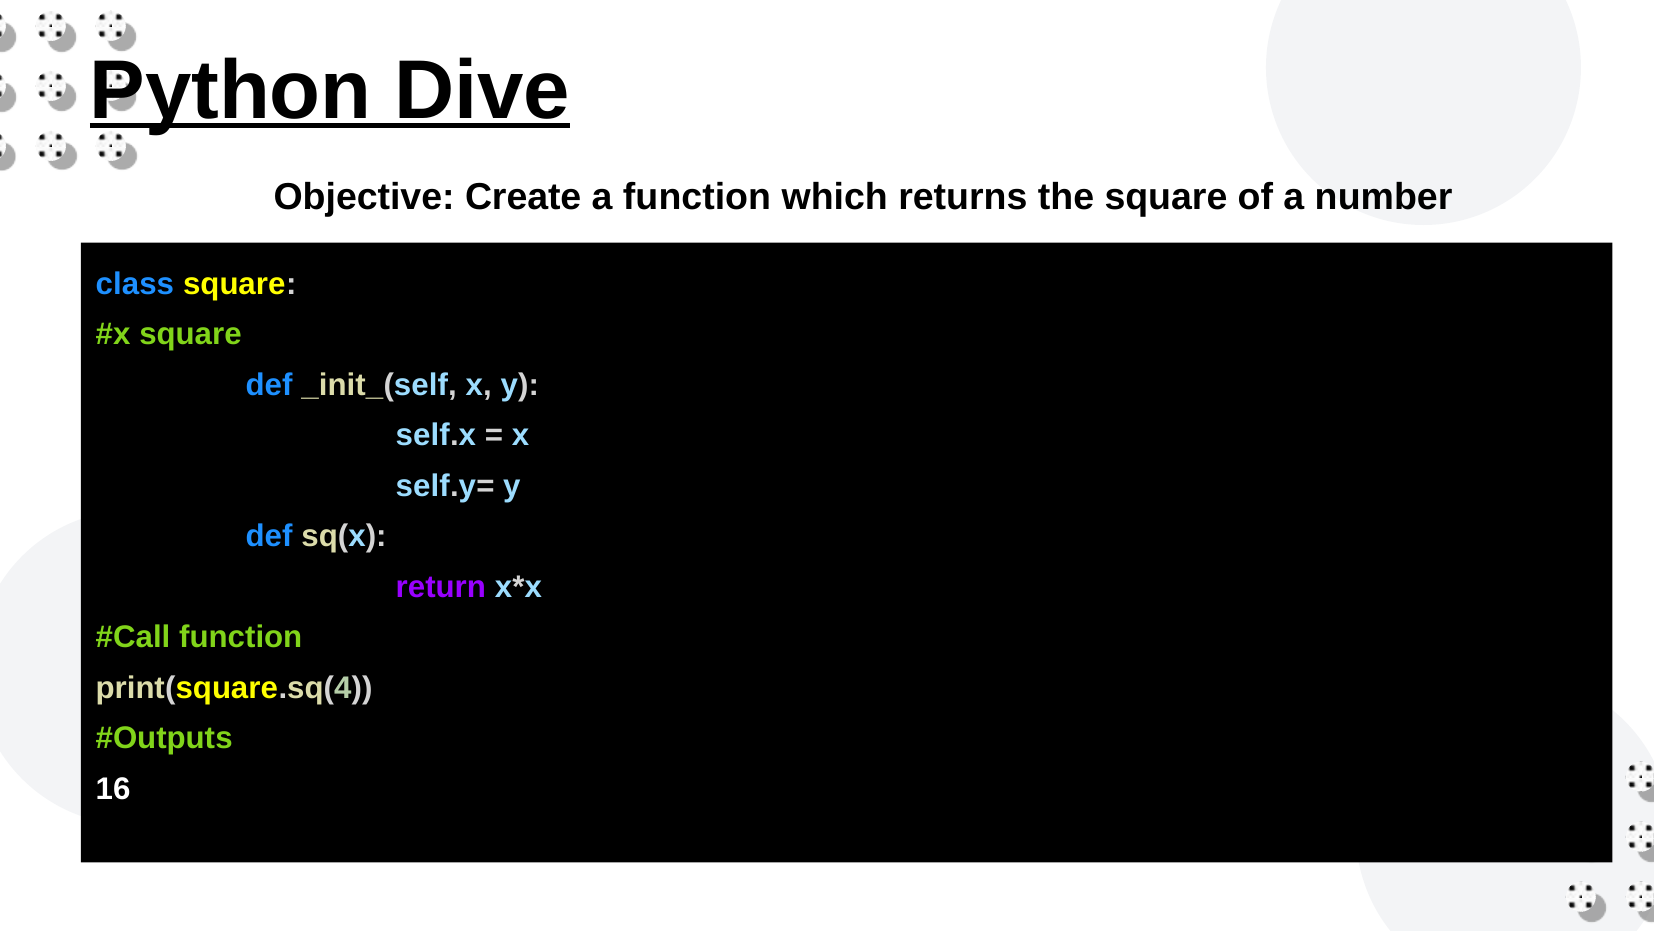

Python Dive
Objective: Create a function which returns the square of a number
class square:
#x square
 	def _init_(self, x, y):
   		self.x = x
   		self.y= y
 	def sq(x):
     		return x*x
#Call function
print(square.sq(4))
#Outputs
16